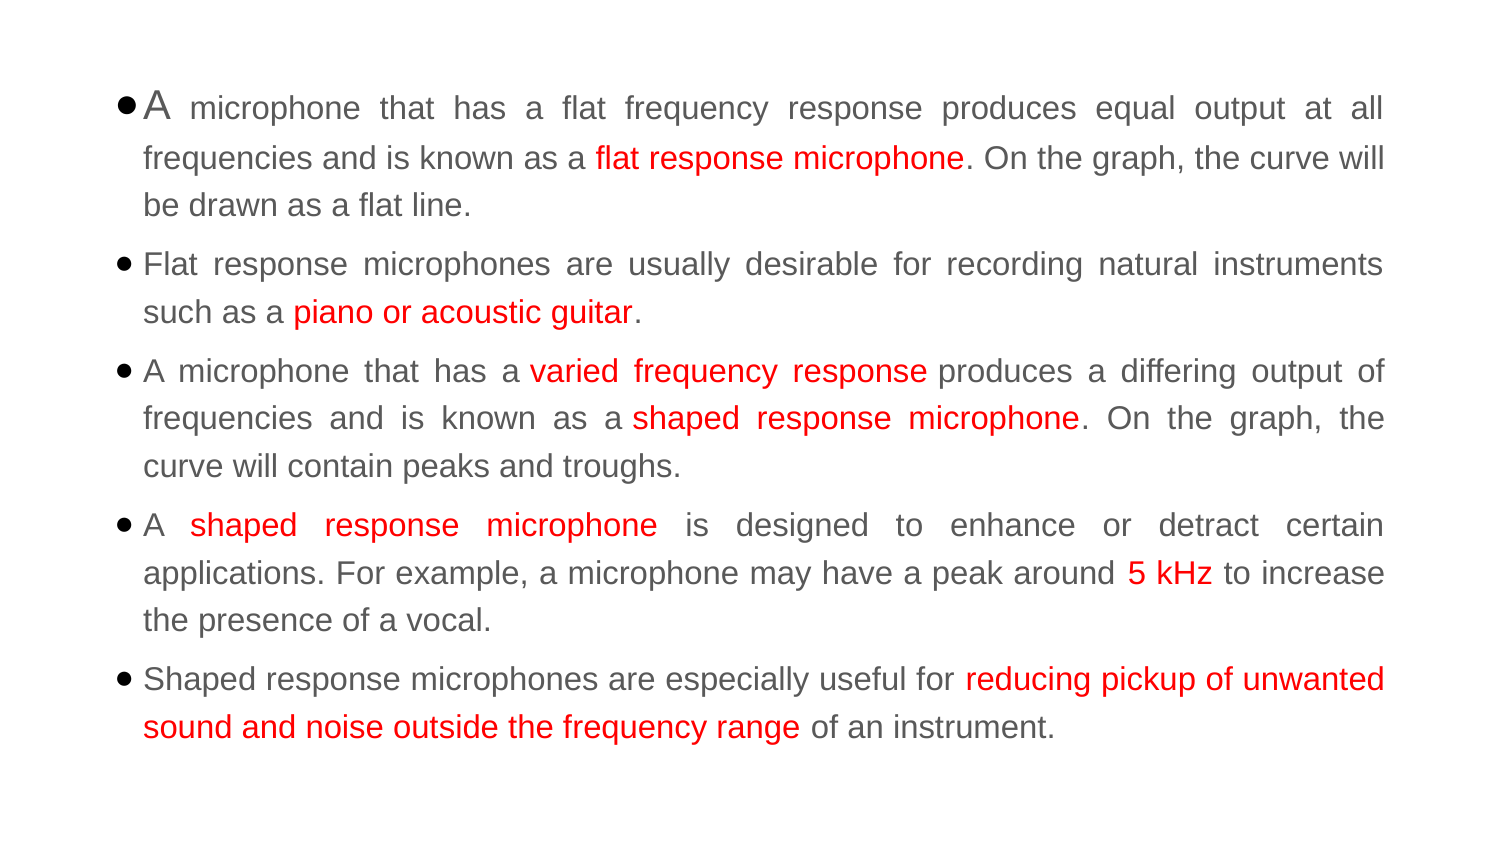

A microphone that has a flat frequency response produces equal output at all frequencies and is known as a flat response microphone. On the graph, the curve will be drawn as a flat line.
Flat response microphones are usually desirable for recording natural instruments such as a piano or acoustic guitar.
A microphone that has a varied frequency response produces a differing output of frequencies and is known as a shaped response microphone. On the graph, the curve will contain peaks and troughs.
A shaped response microphone is designed to enhance or detract certain applications. For example, a microphone may have a peak around 5 kHz to increase the presence of a vocal.
Shaped response microphones are especially useful for reducing pickup of unwanted sound and noise outside the frequency range of an instrument.